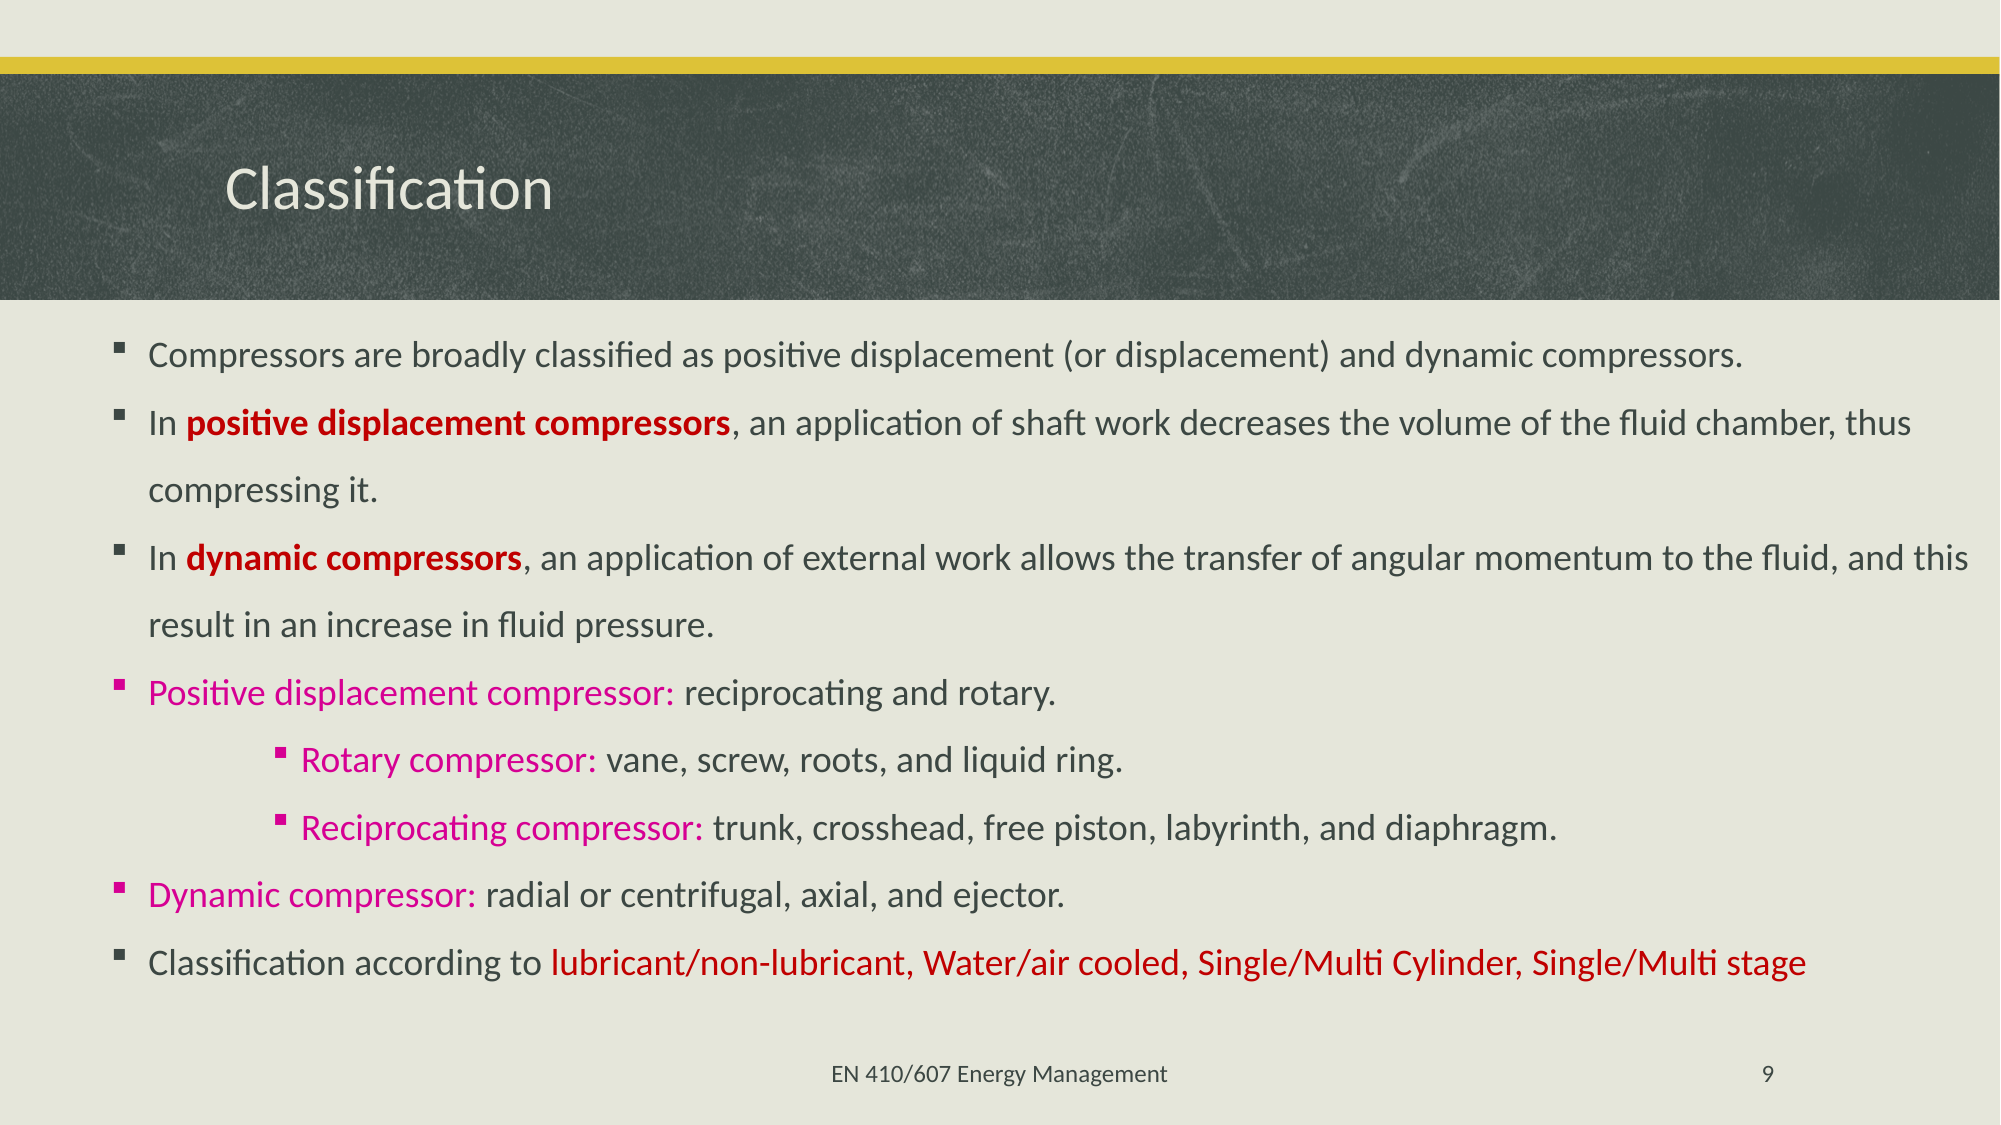

# Classification
Compressors are broadly classified as positive displacement (or displacement) and dynamic compressors.
In positive displacement compressors, an application of shaft work decreases the volume of the fluid chamber, thus compressing it.
In dynamic compressors, an application of external work allows the transfer of angular momentum to the fluid, and this result in an increase in fluid pressure.
Positive displacement compressor: reciprocating and rotary.
Rotary compressor: vane, screw, roots, and liquid ring.
Reciprocating compressor: trunk, crosshead, free piston, labyrinth, and diaphragm.
Dynamic compressor: radial or centrifugal, axial, and ejector.
Classification according to lubricant/non-lubricant, Water/air cooled, Single/Multi Cylinder, Single/Multi stage

EN 410/607 Energy Management
9